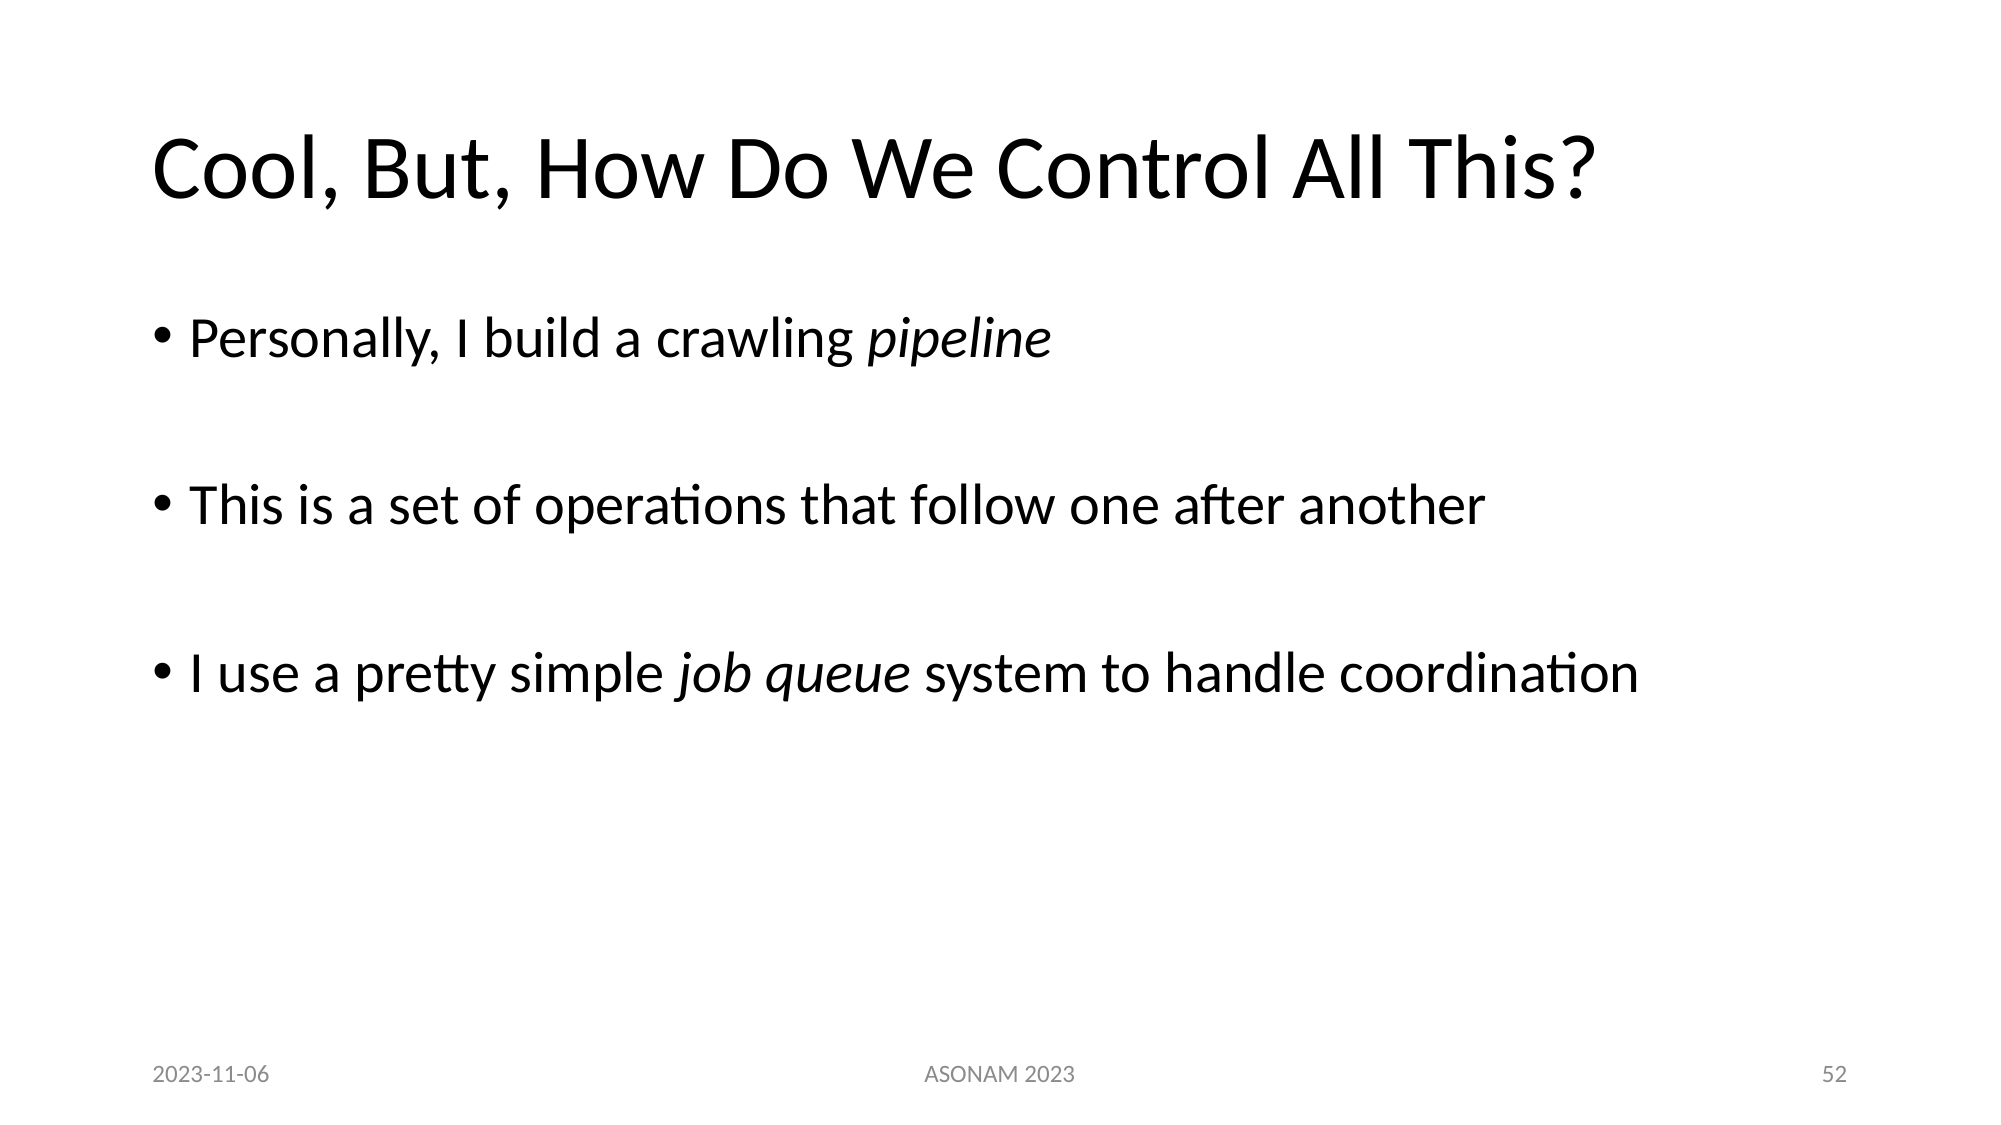

# Cool, But, How Do We Control All This?
Personally, I build a crawling pipeline

This is a set of operations that follow one after another

I use a pretty simple job queue system to handle coordination

2023-11-06
ASONAM 2023
52